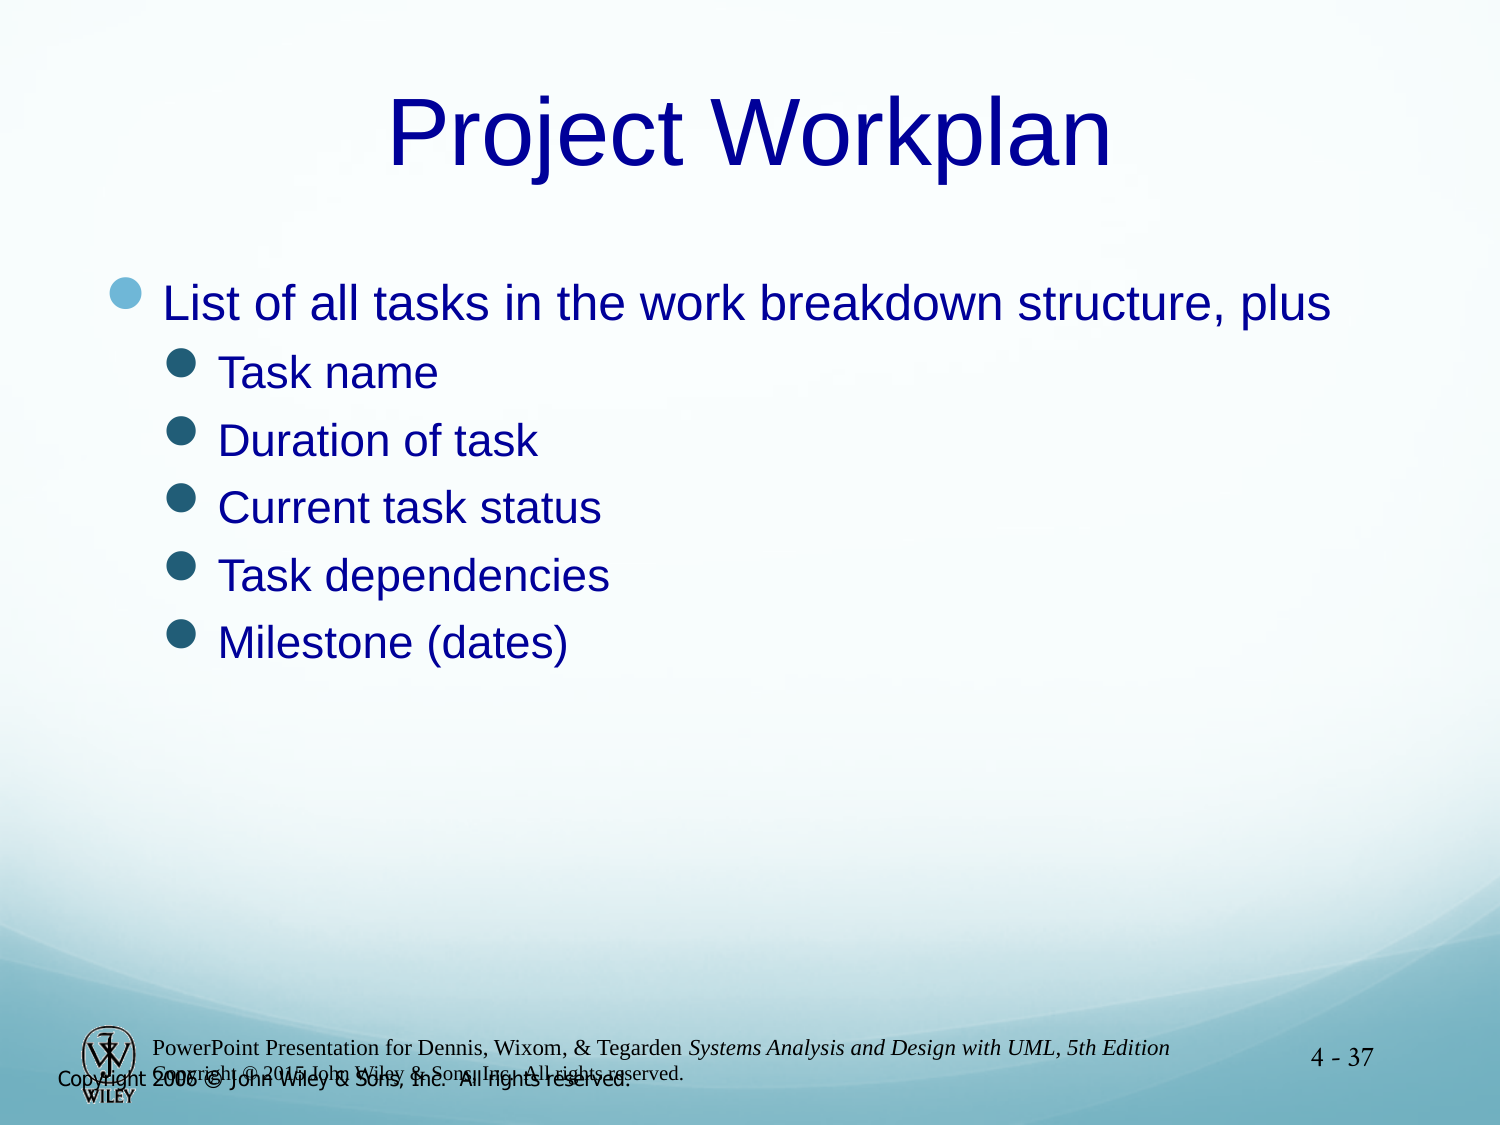

# Project Workplan
List of all tasks in the work breakdown structure, plus
Task name
Duration of task
Current task status
Task dependencies
Milestone (dates)
4 - 37

Copyright 2006 © John Wiley & Sons, Inc.  All rights reserved.